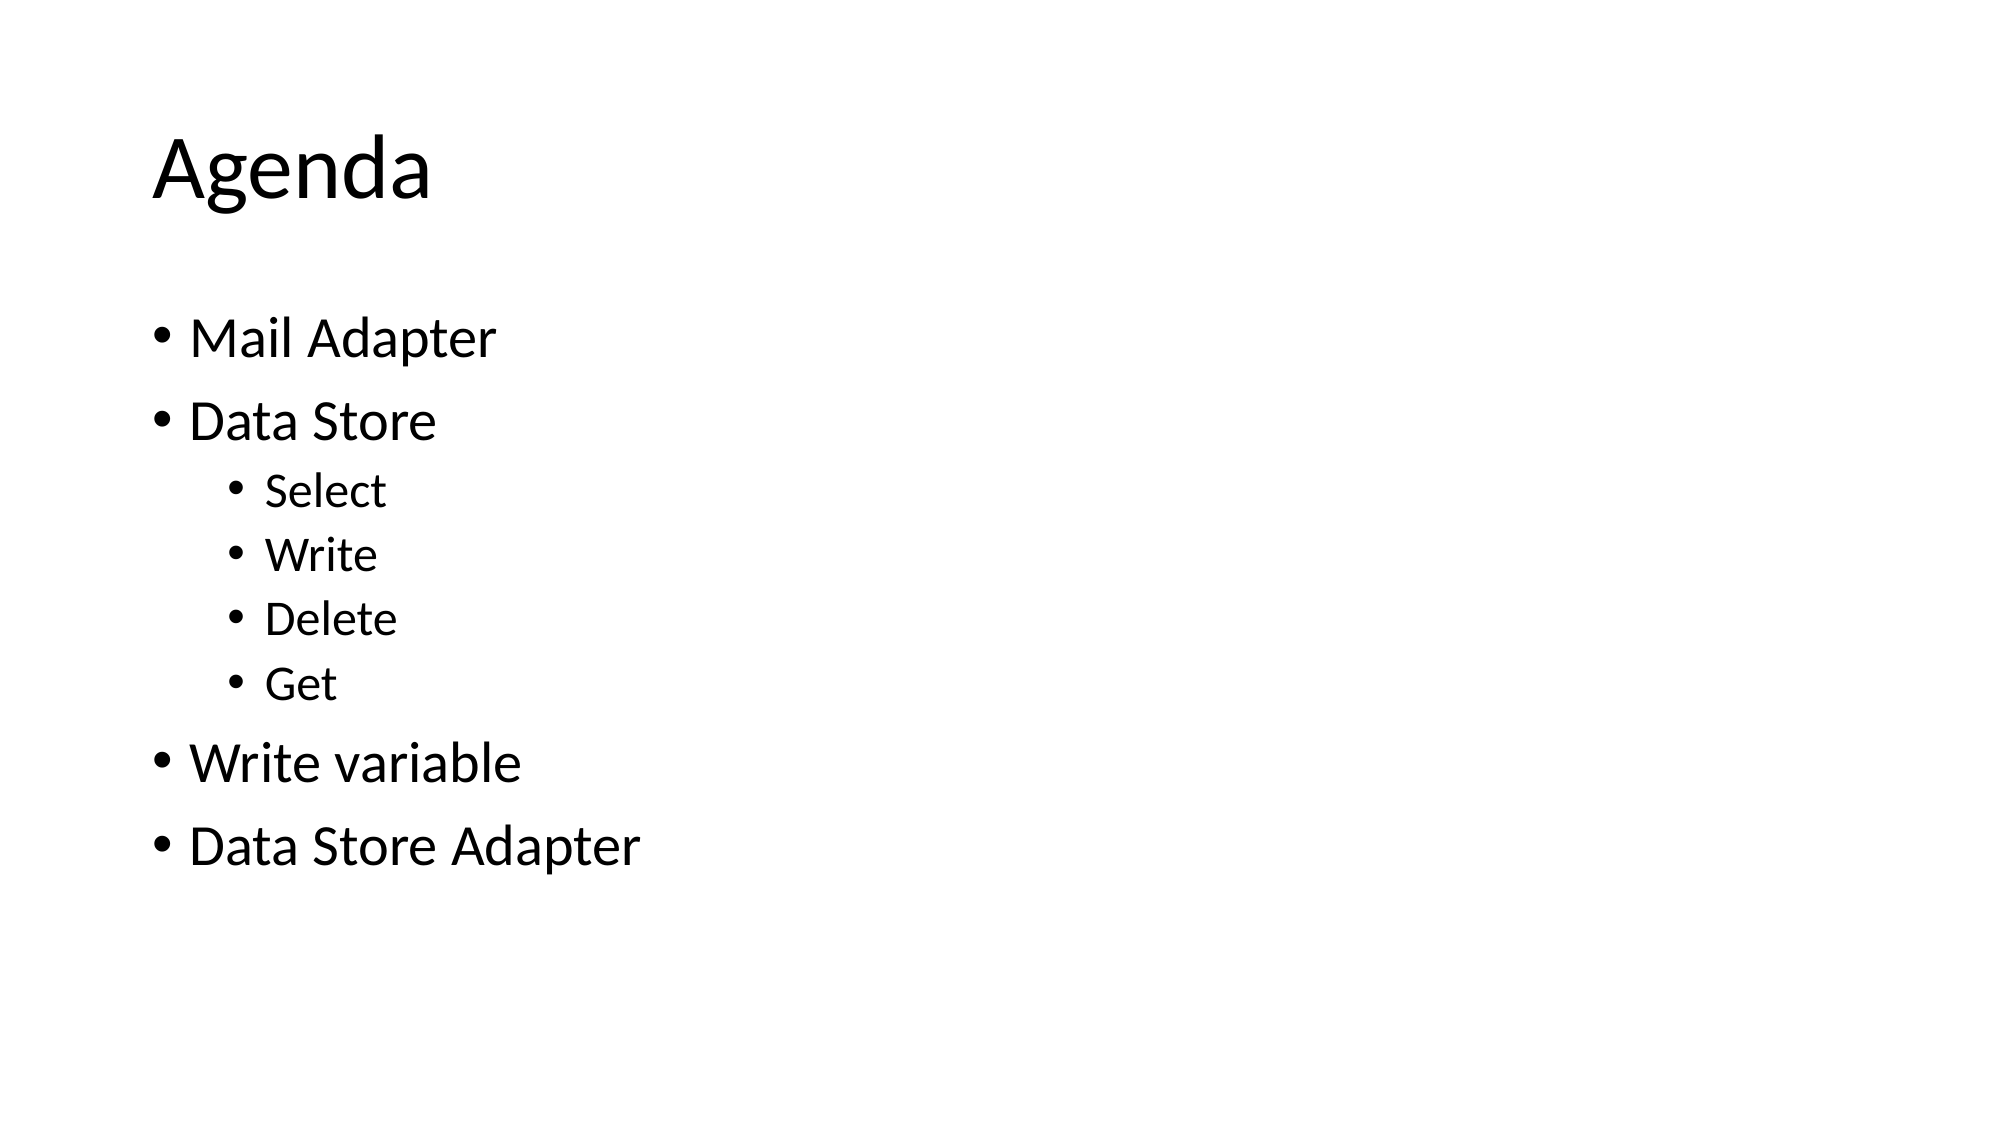

# Agenda
Mail Adapter
Data Store
Select
Write
Delete
Get
Write variable
Data Store Adapter